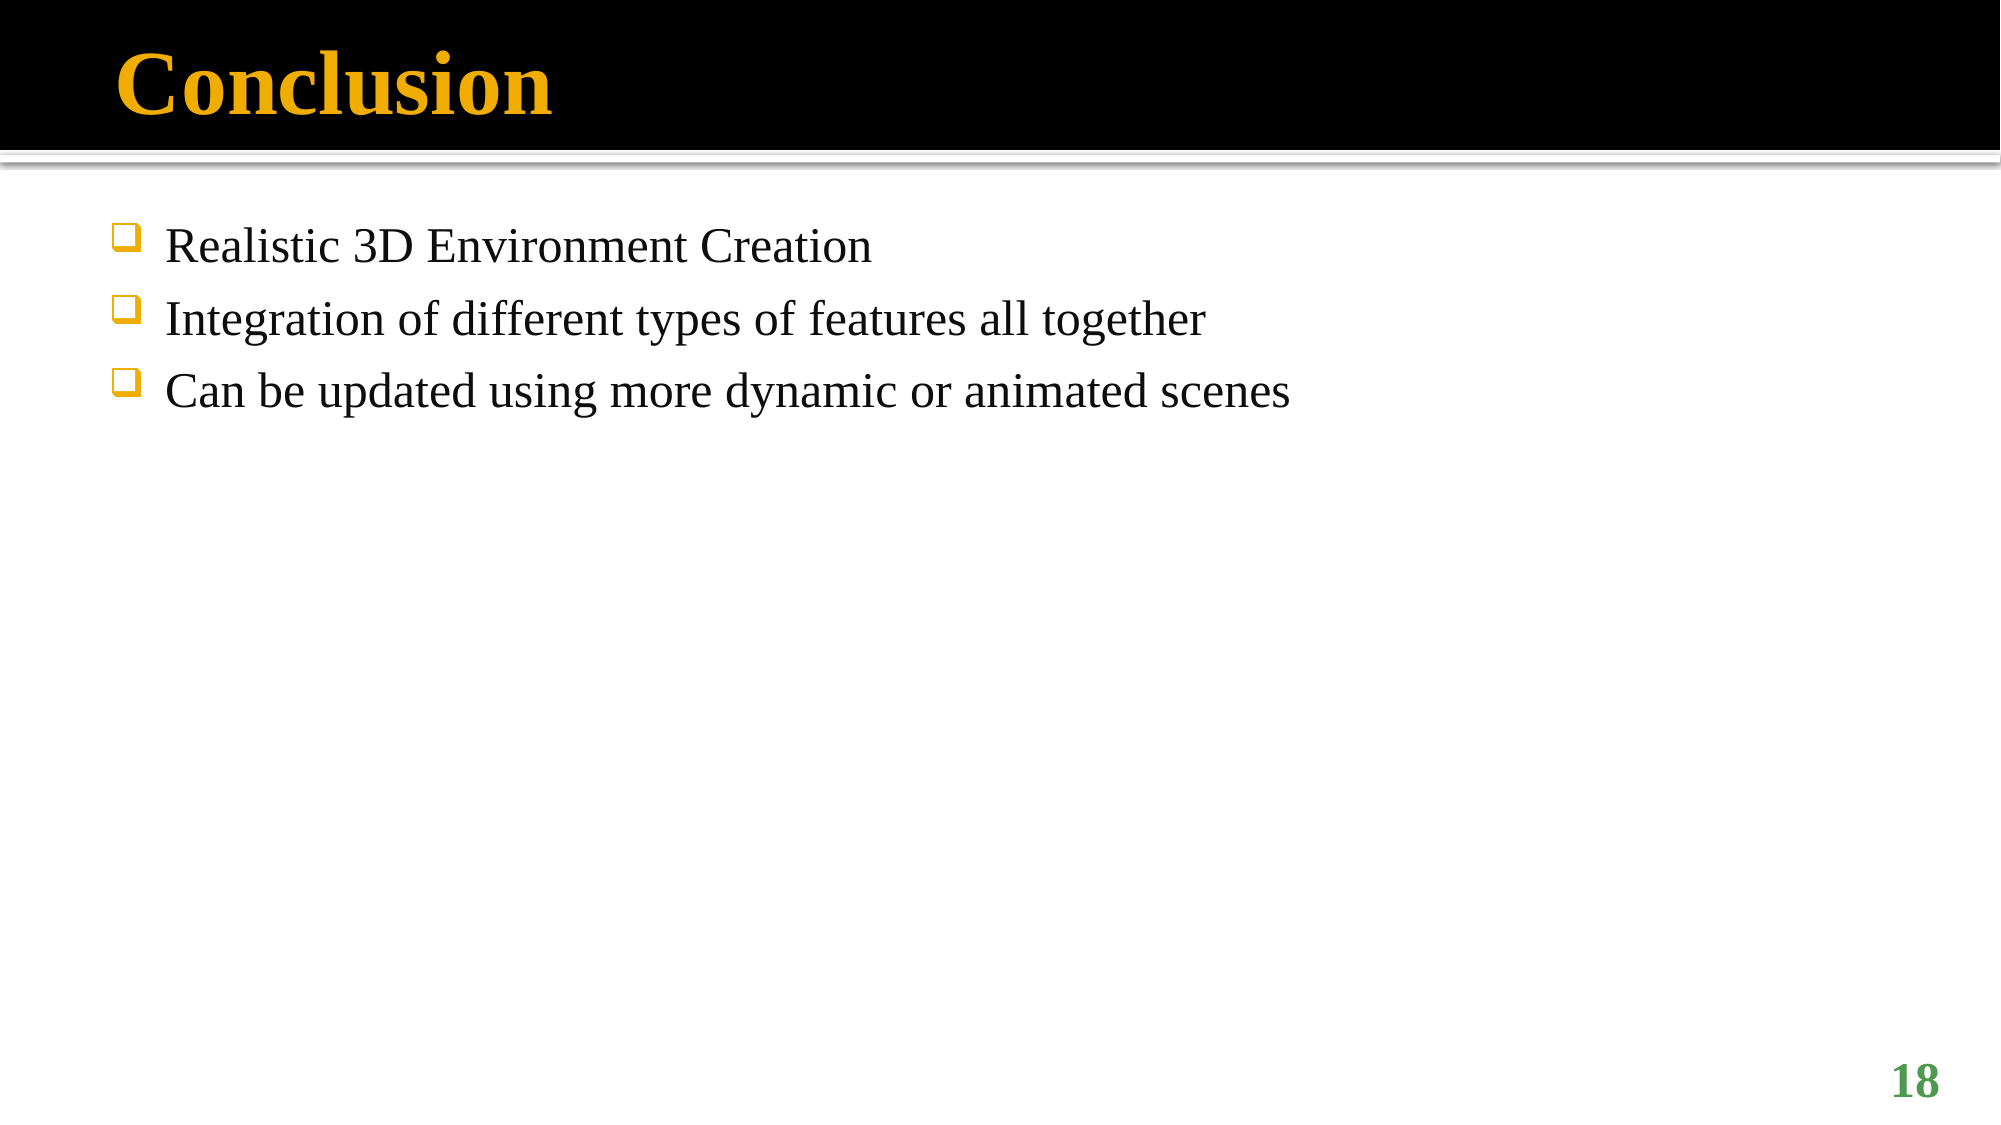

# Conclusion
Realistic 3D Environment Creation
Integration of different types of features all together
Can be updated using more dynamic or animated scenes
18